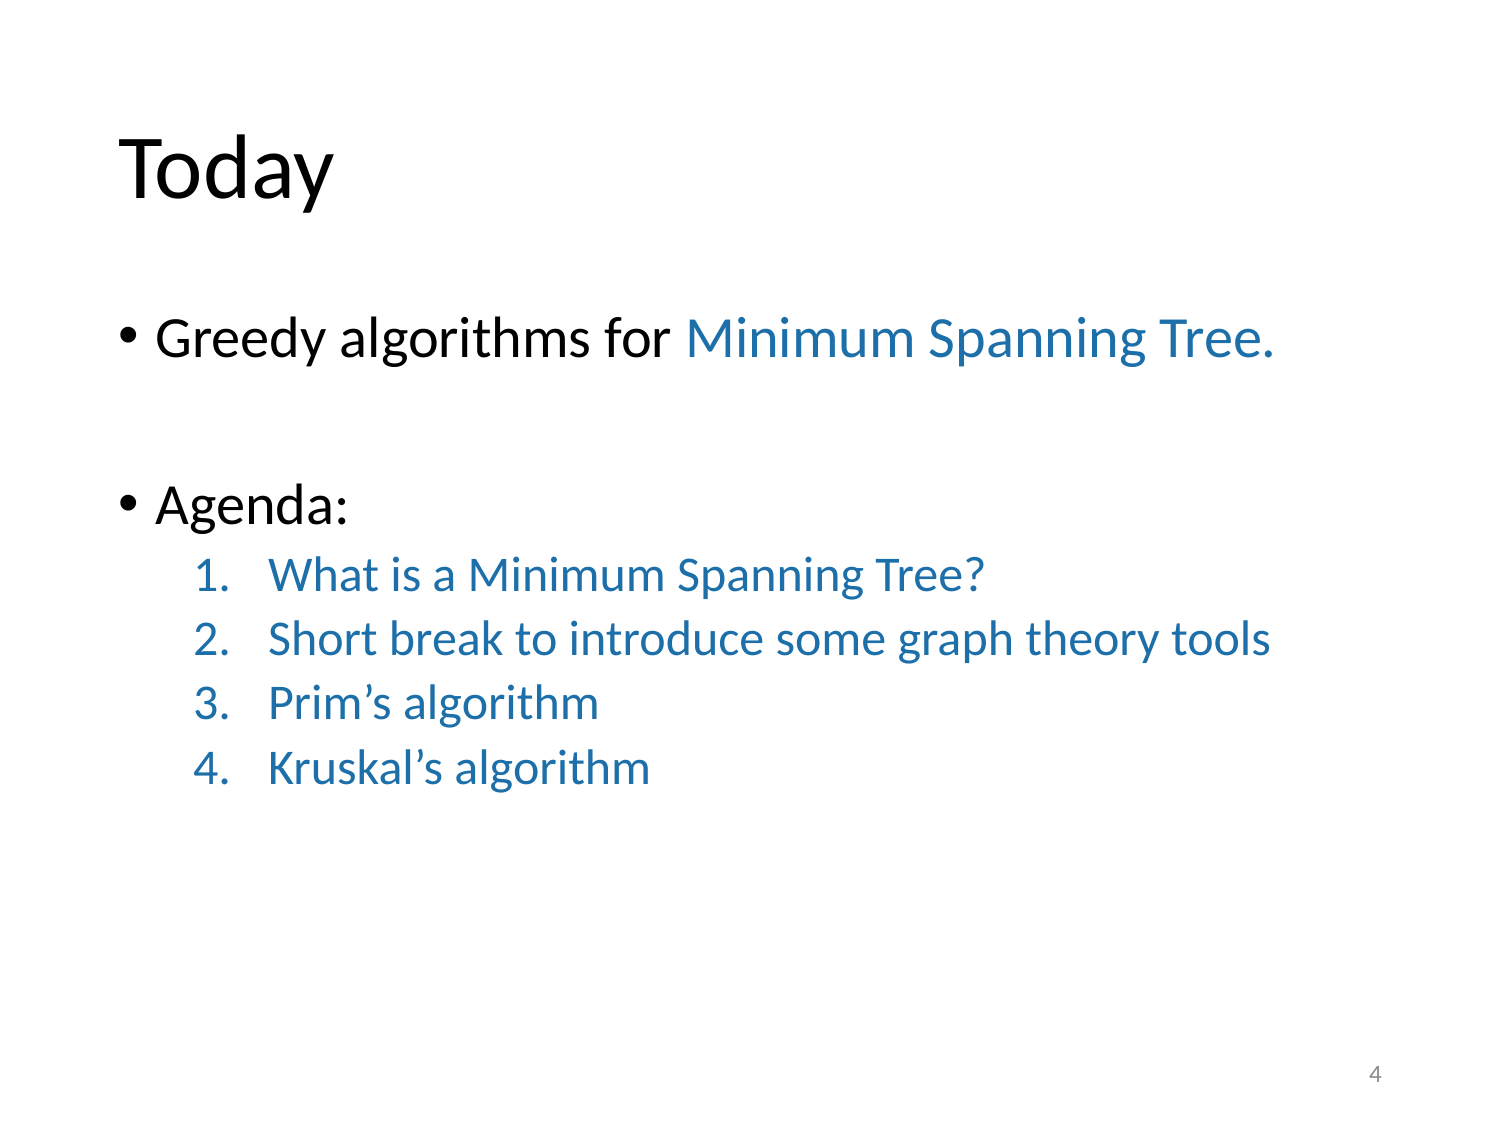

# Today
Greedy algorithms for Minimum Spanning Tree.

Agenda:
What is a Minimum Spanning Tree?
Short break to introduce some graph theory tools
Prim’s algorithm
Kruskal’s algorithm
4